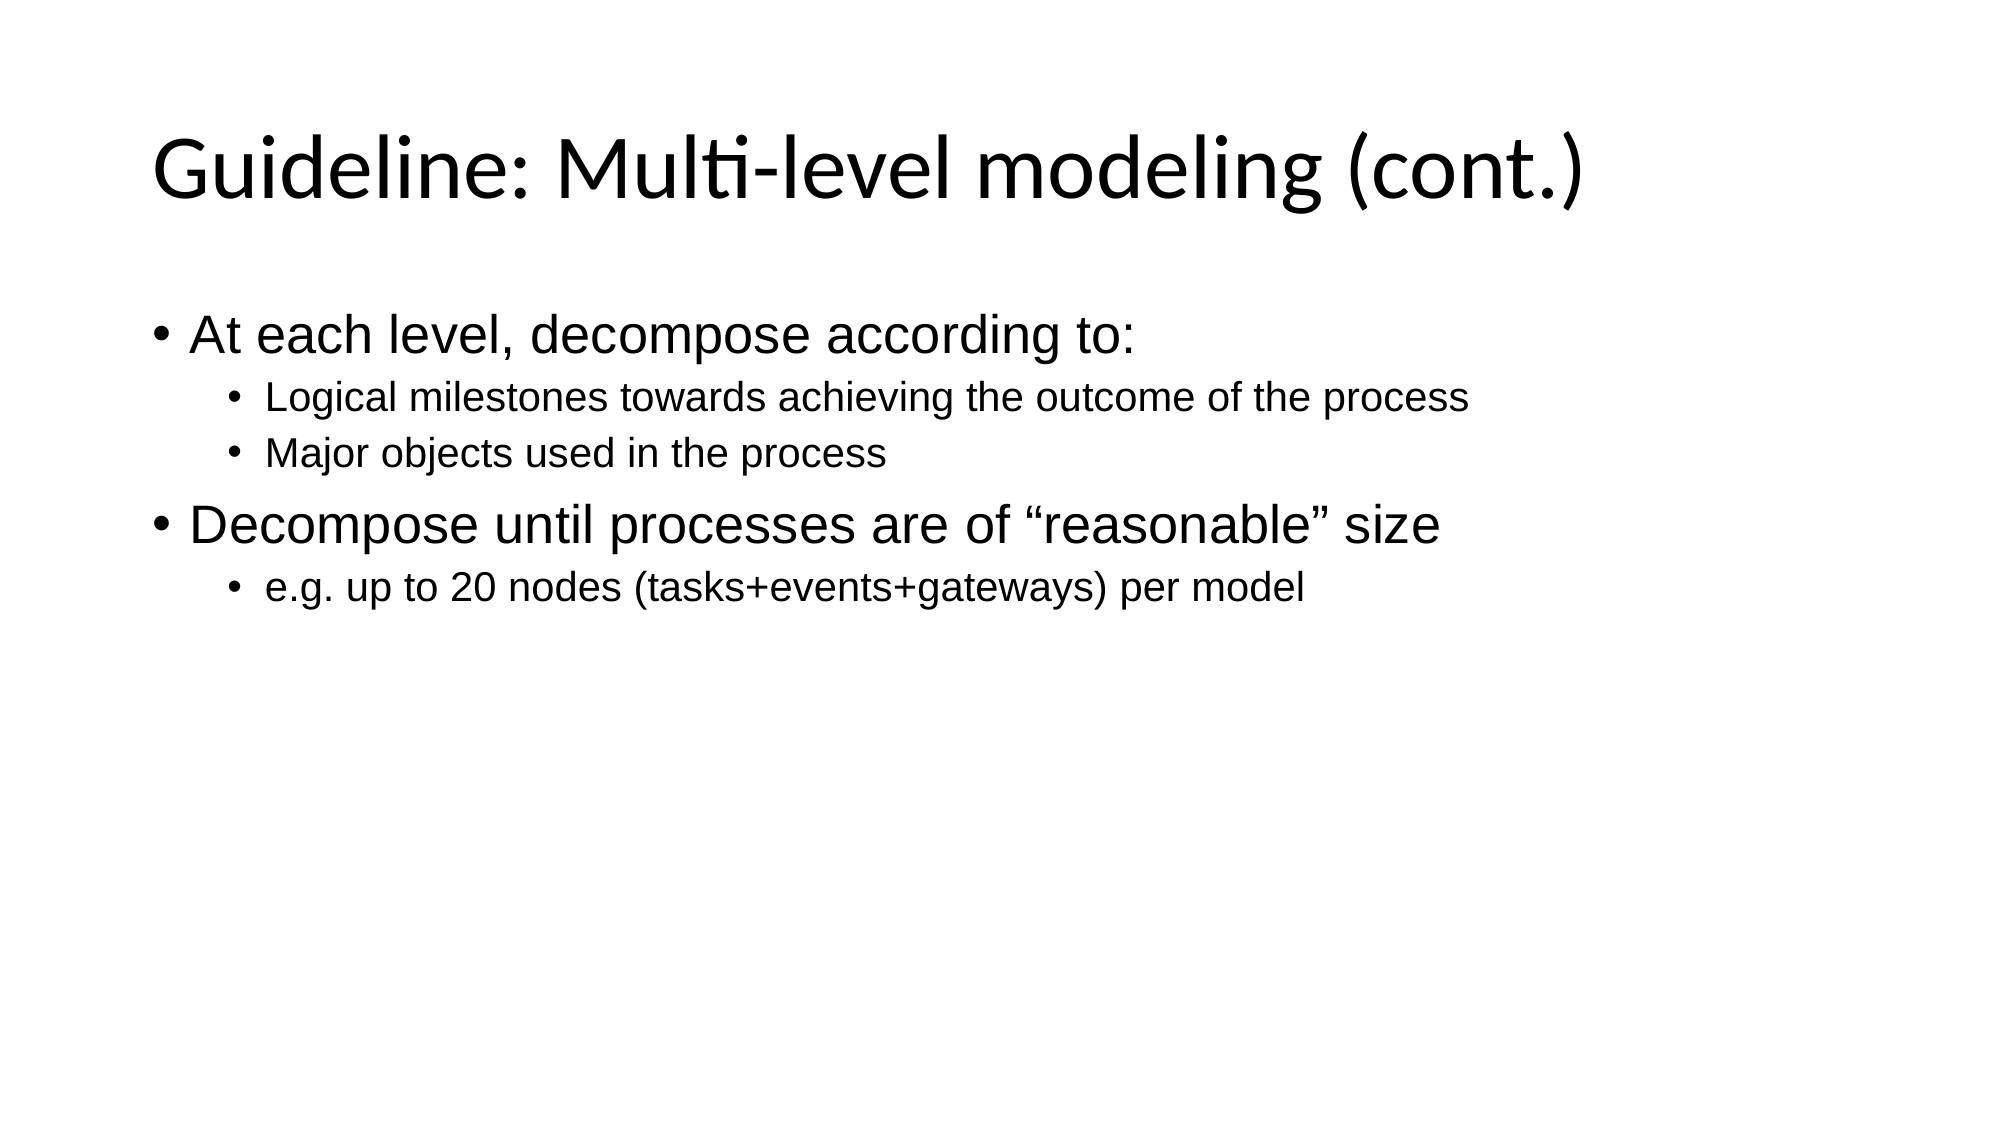

# Guideline: Multi-level modeling (cont.)
At each level, decompose according to:
Logical milestones towards achieving the outcome of the process
Major objects used in the process
Decompose until processes are of “reasonable” size
e.g. up to 20 nodes (tasks+events+gateways) per model